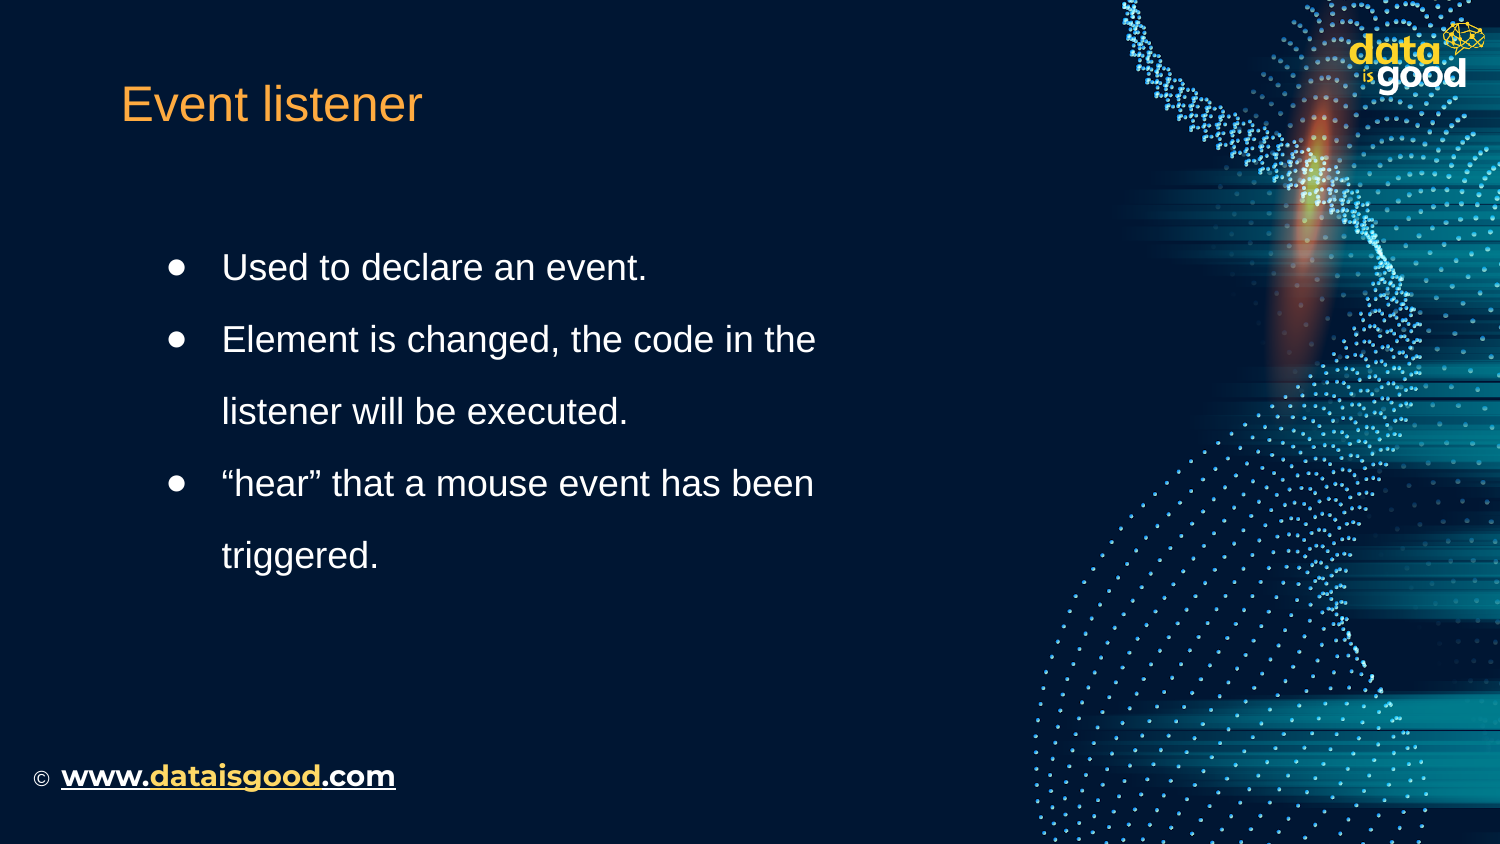

# Event listener
Used to declare an event.
Element is changed, the code in the listener will be executed.
“hear” that a mouse event has been triggered.